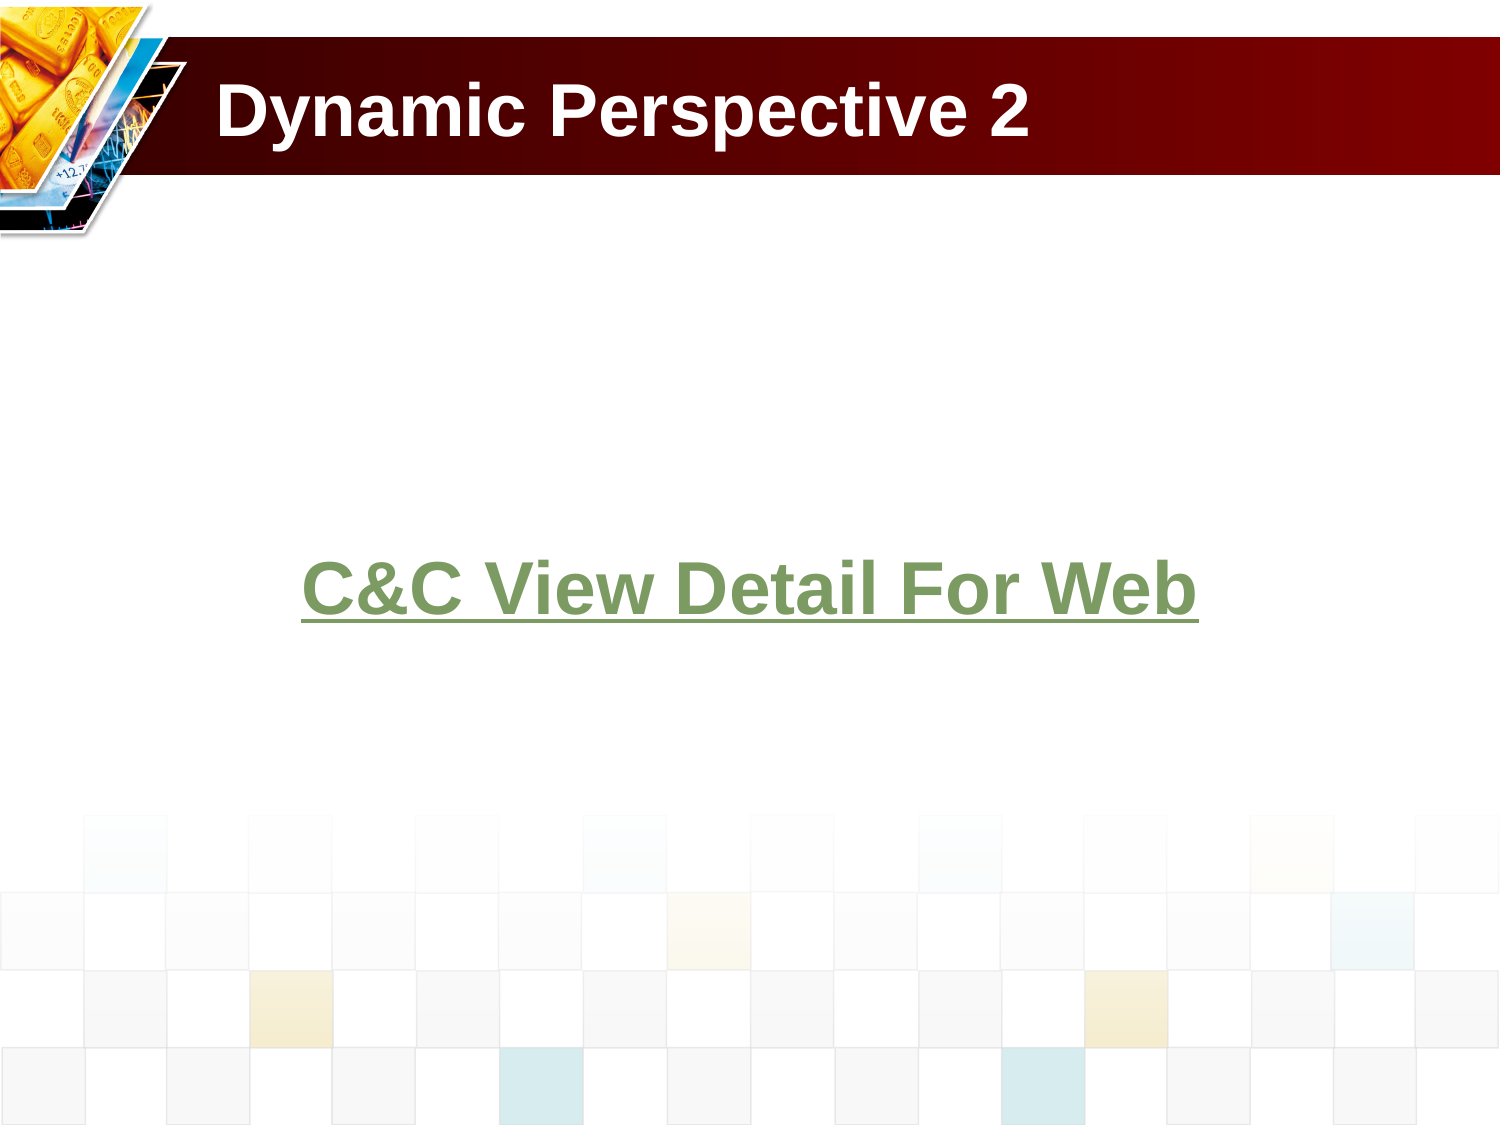

# Dynamic Perspective 2

C&C View Detail For Web